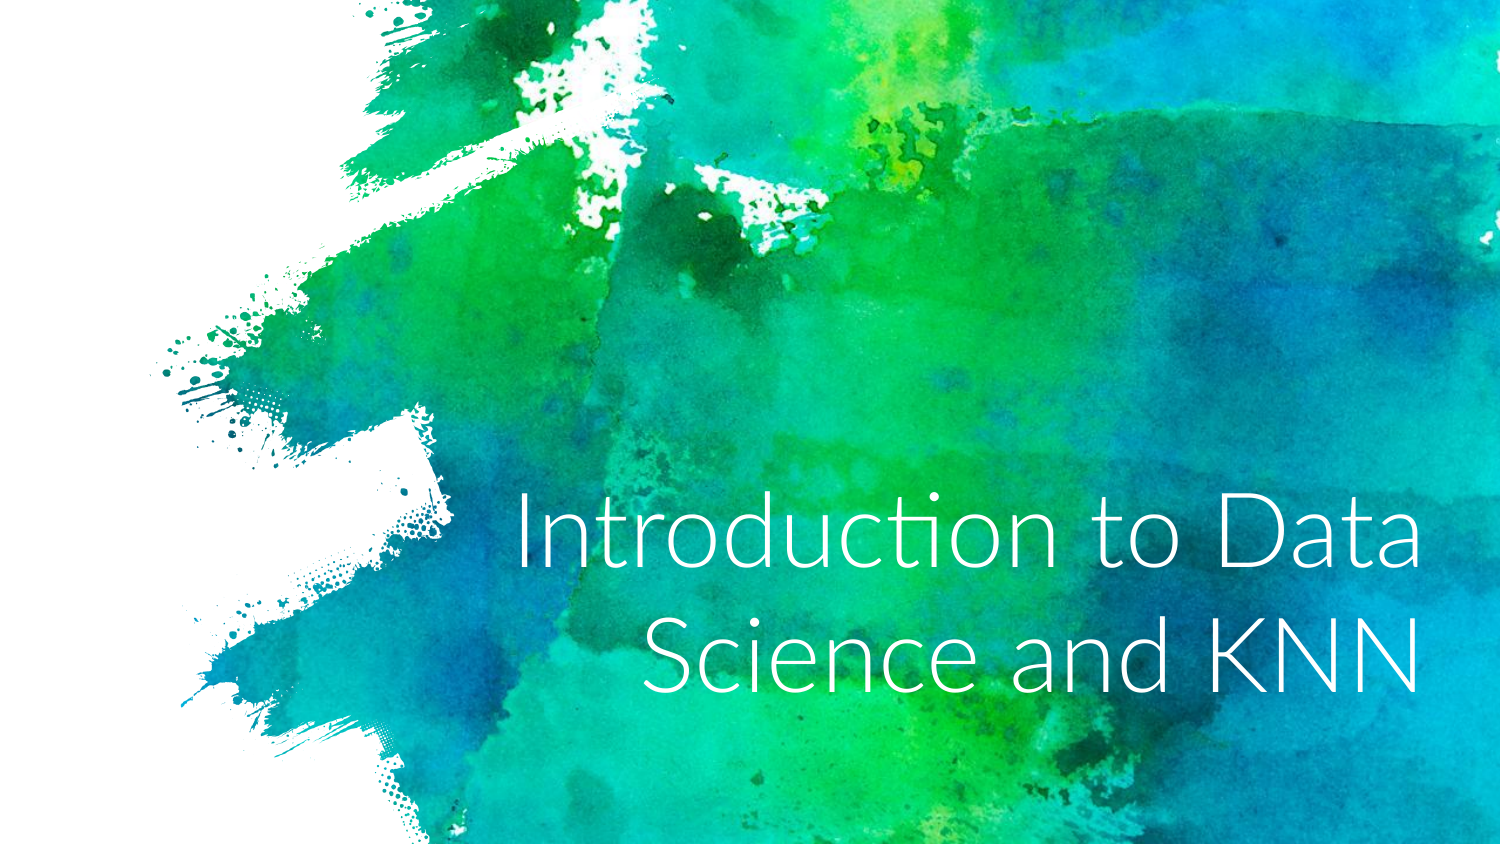

# Introduction to Data Science and KNN